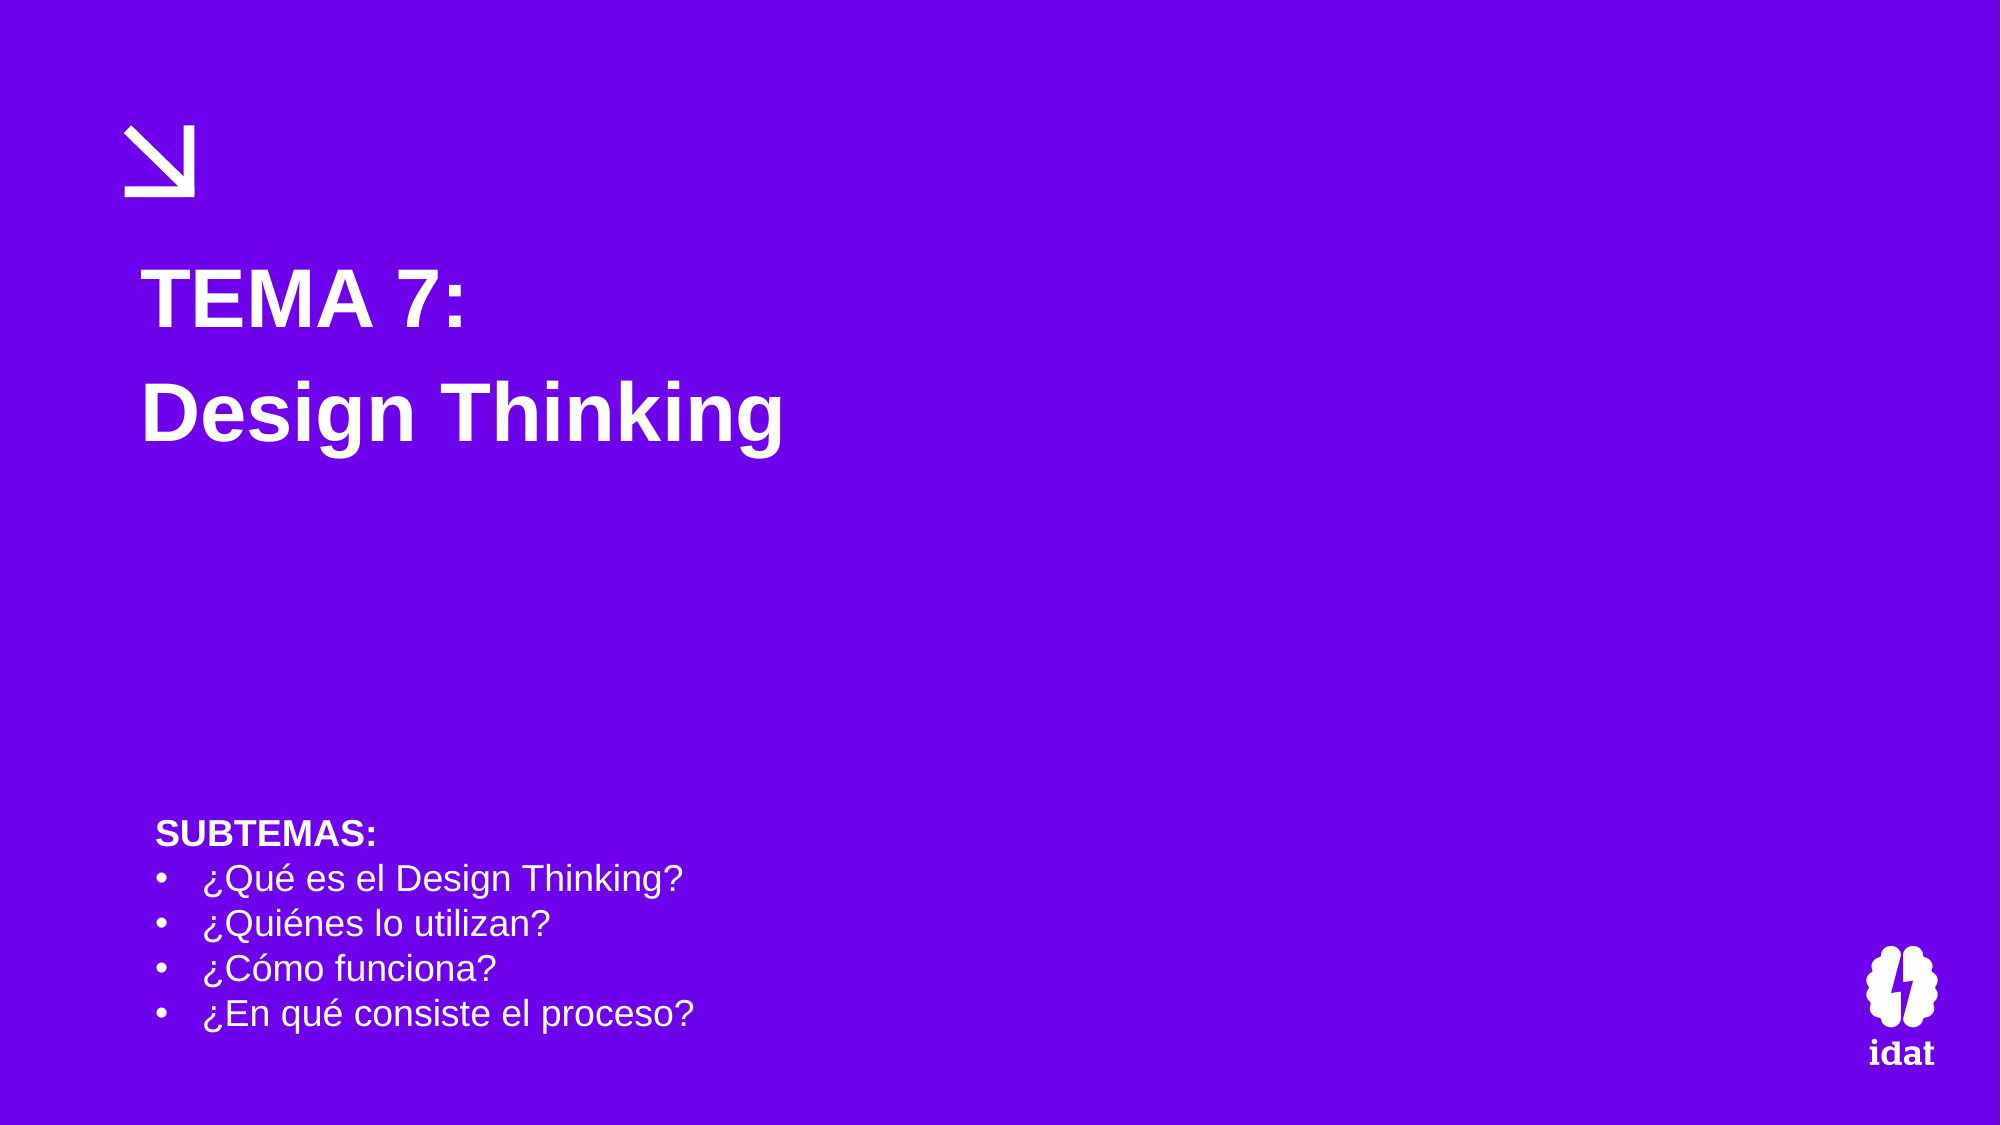

TEMA 7:
Design Thinking

SUBTEMAS:
¿Qué es el Design Thinking?
¿Quiénes lo utilizan?
¿Cómo funciona?
¿En qué consiste el proceso?